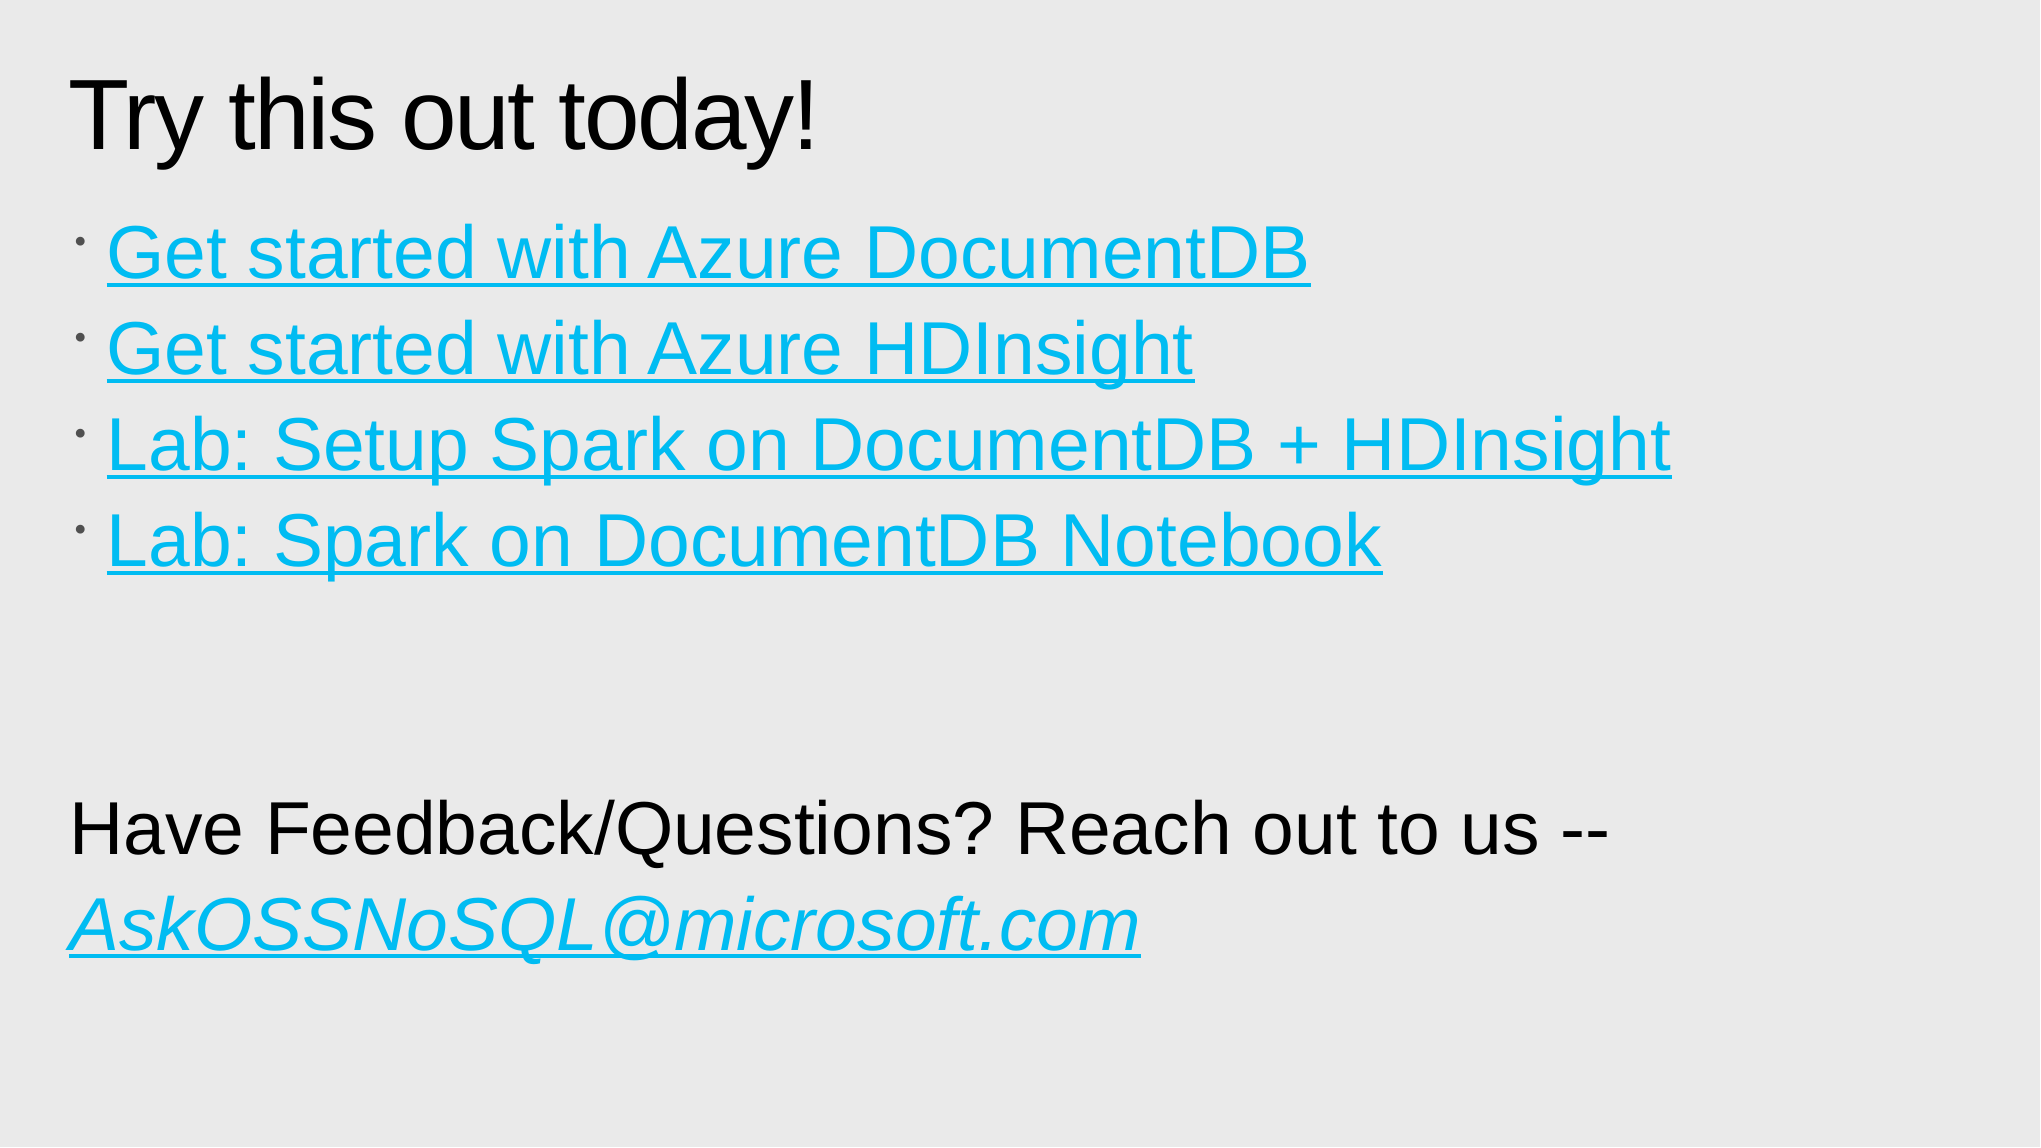

# Try this out today!
Get started with Azure DocumentDB
Get started with Azure HDInsight
Lab: Setup Spark on DocumentDB + HDInsight
Lab: Spark on DocumentDB Notebook

Have Feedback/Questions? Reach out to us --
AskOSSNoSQL@microsoft.com